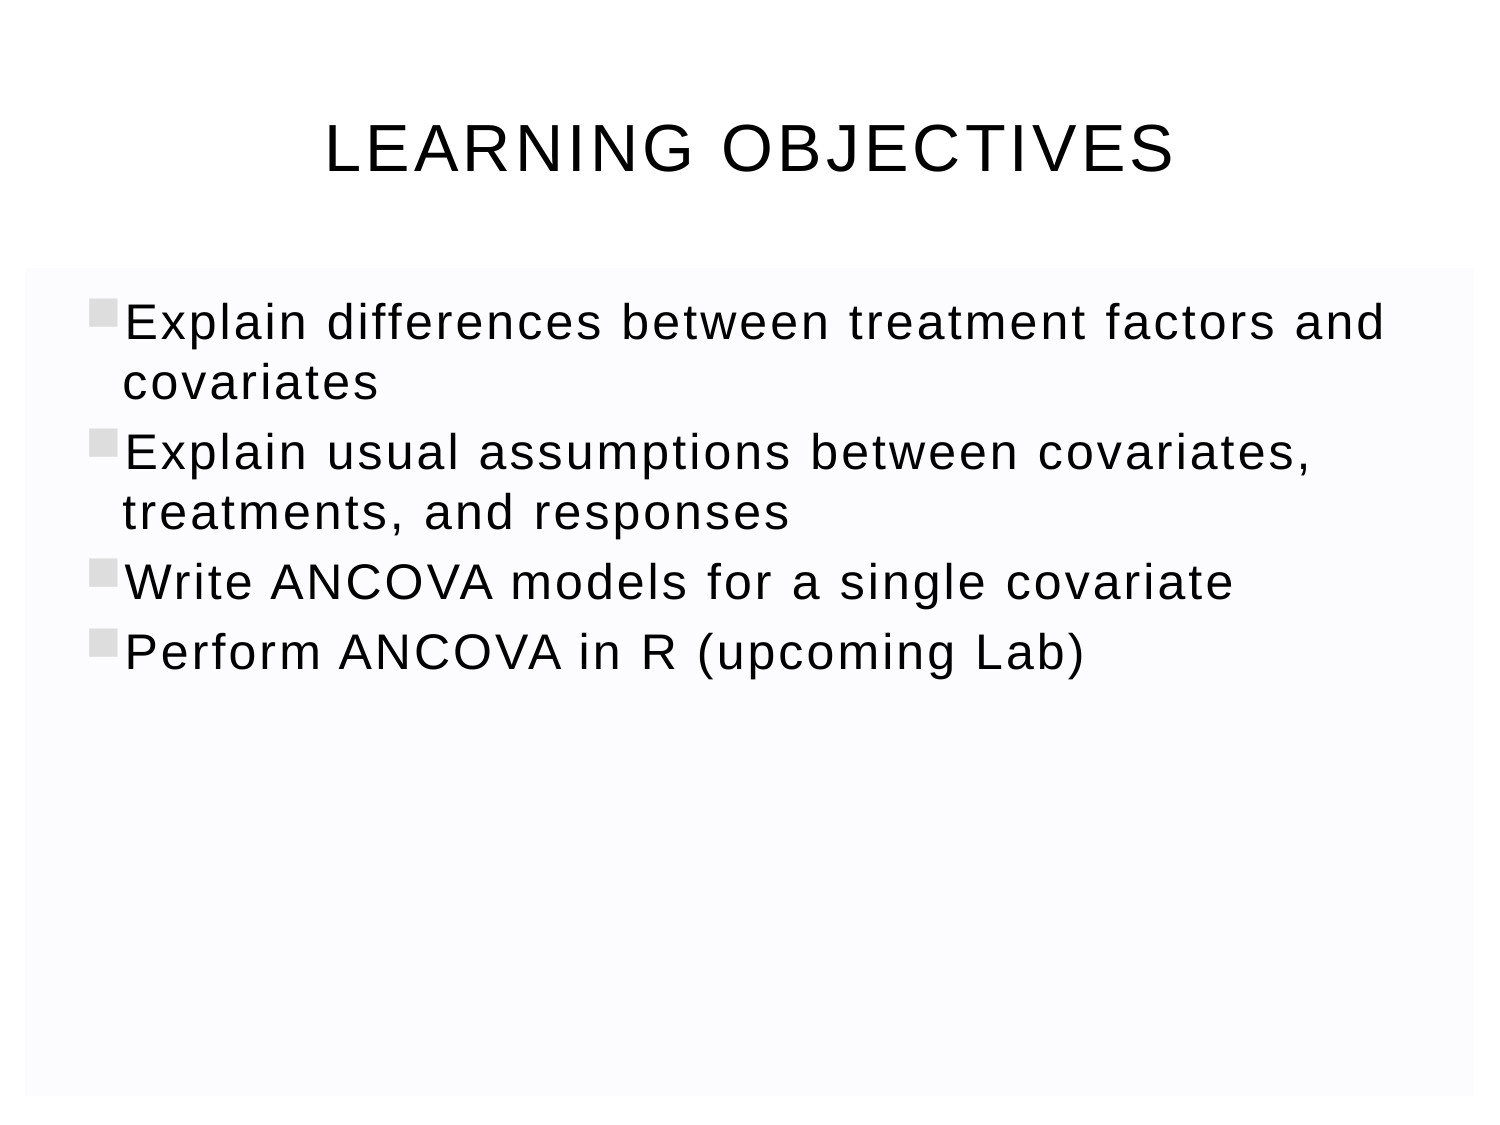

# Learning objectives
Explain differences between treatment factors and covariates
Explain usual assumptions between covariates, treatments, and responses
Write ANCOVA models for a single covariate
Perform ANCOVA in R (upcoming Lab)